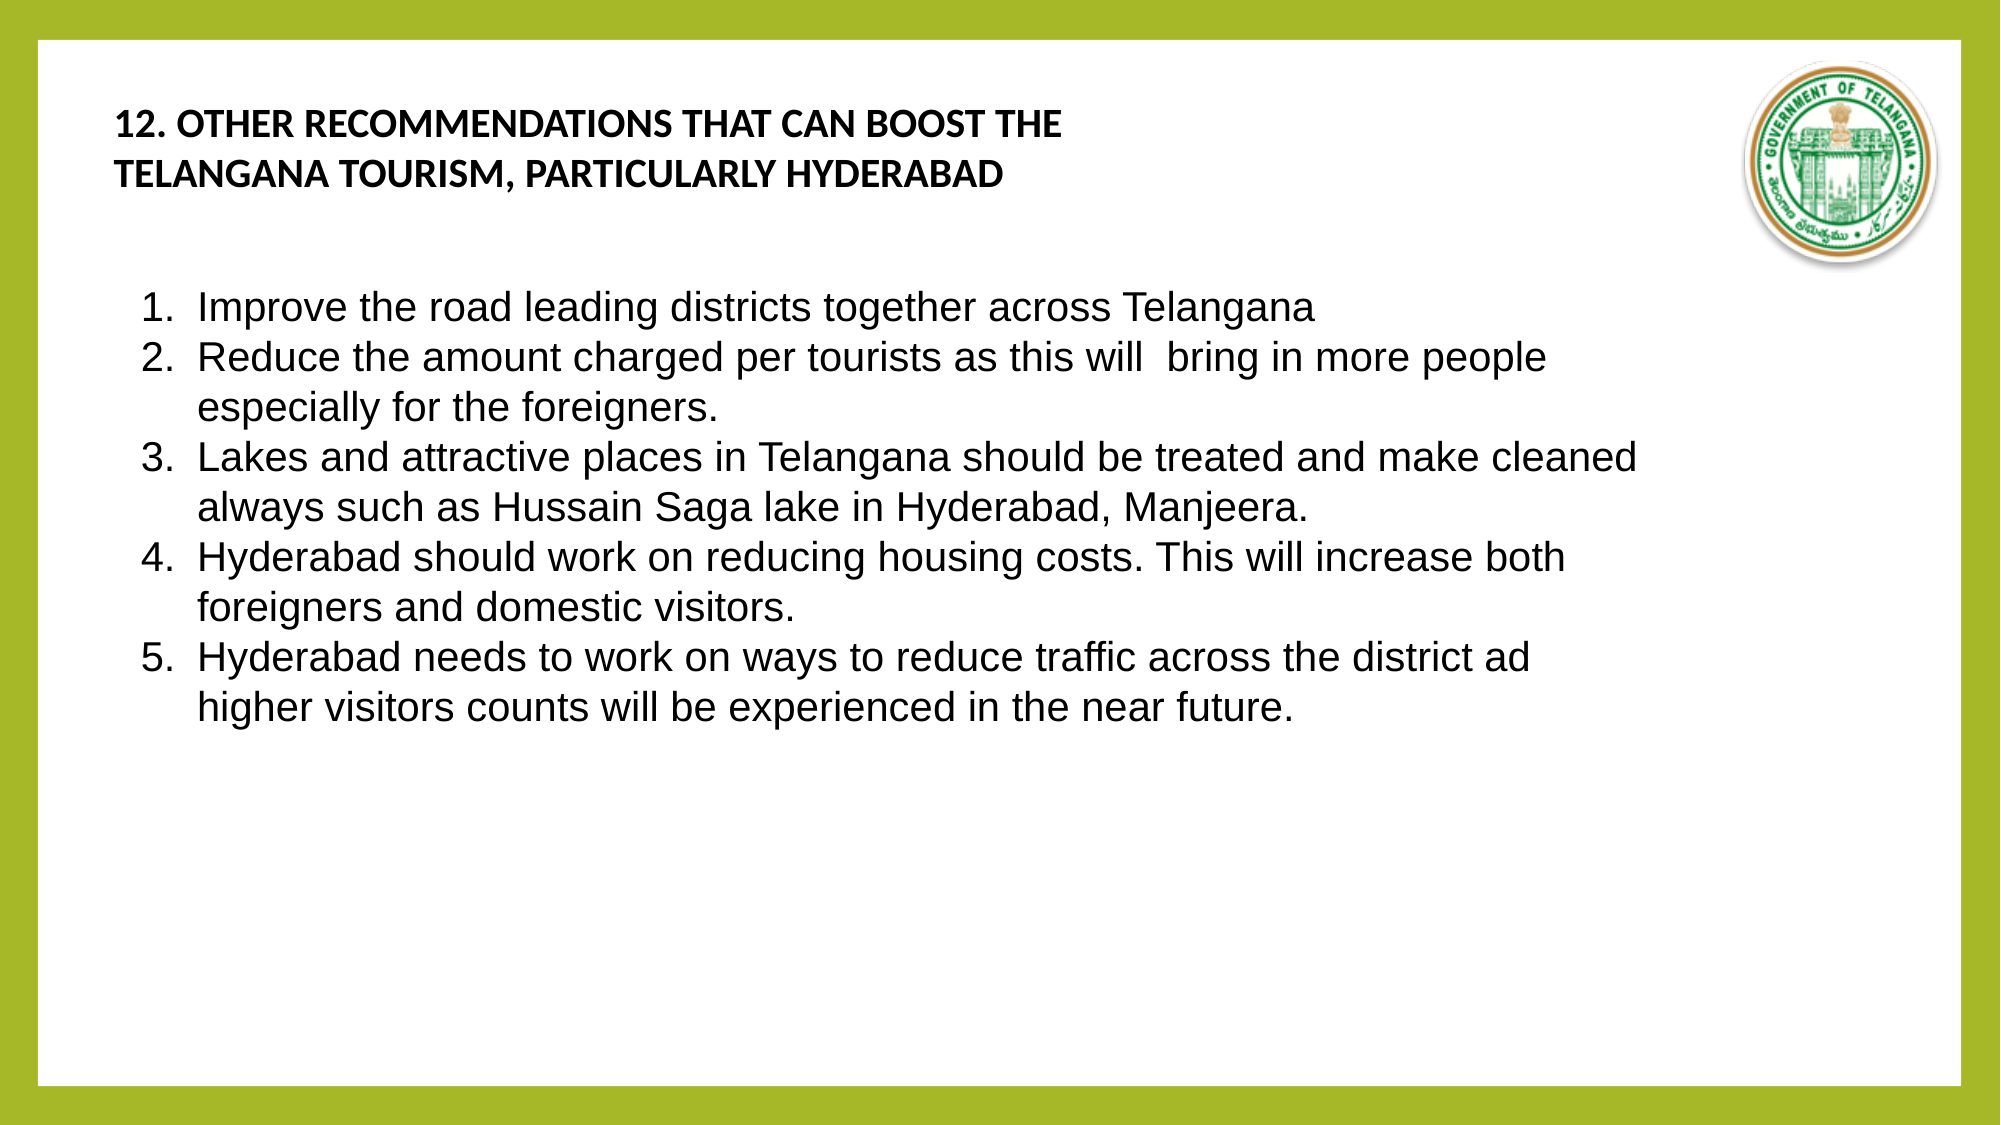

12. OTHER RECOMMENDATIONS THAT CAN BOOST THE TELANGANA TOURISM, PARTICULARLY HYDERABAD
Improve the road leading districts together across Telangana
Reduce the amount charged per tourists as this will  bring in more people especially for the foreigners.
Lakes and attractive places in Telangana should be treated and make cleaned always such as Hussain Saga lake in Hyderabad, Manjeera.
Hyderabad should work on reducing housing costs. This will increase both foreigners and domestic visitors.
Hyderabad needs to work on ways to reduce traffic across the district ad higher visitors counts will be experienced in the near future.